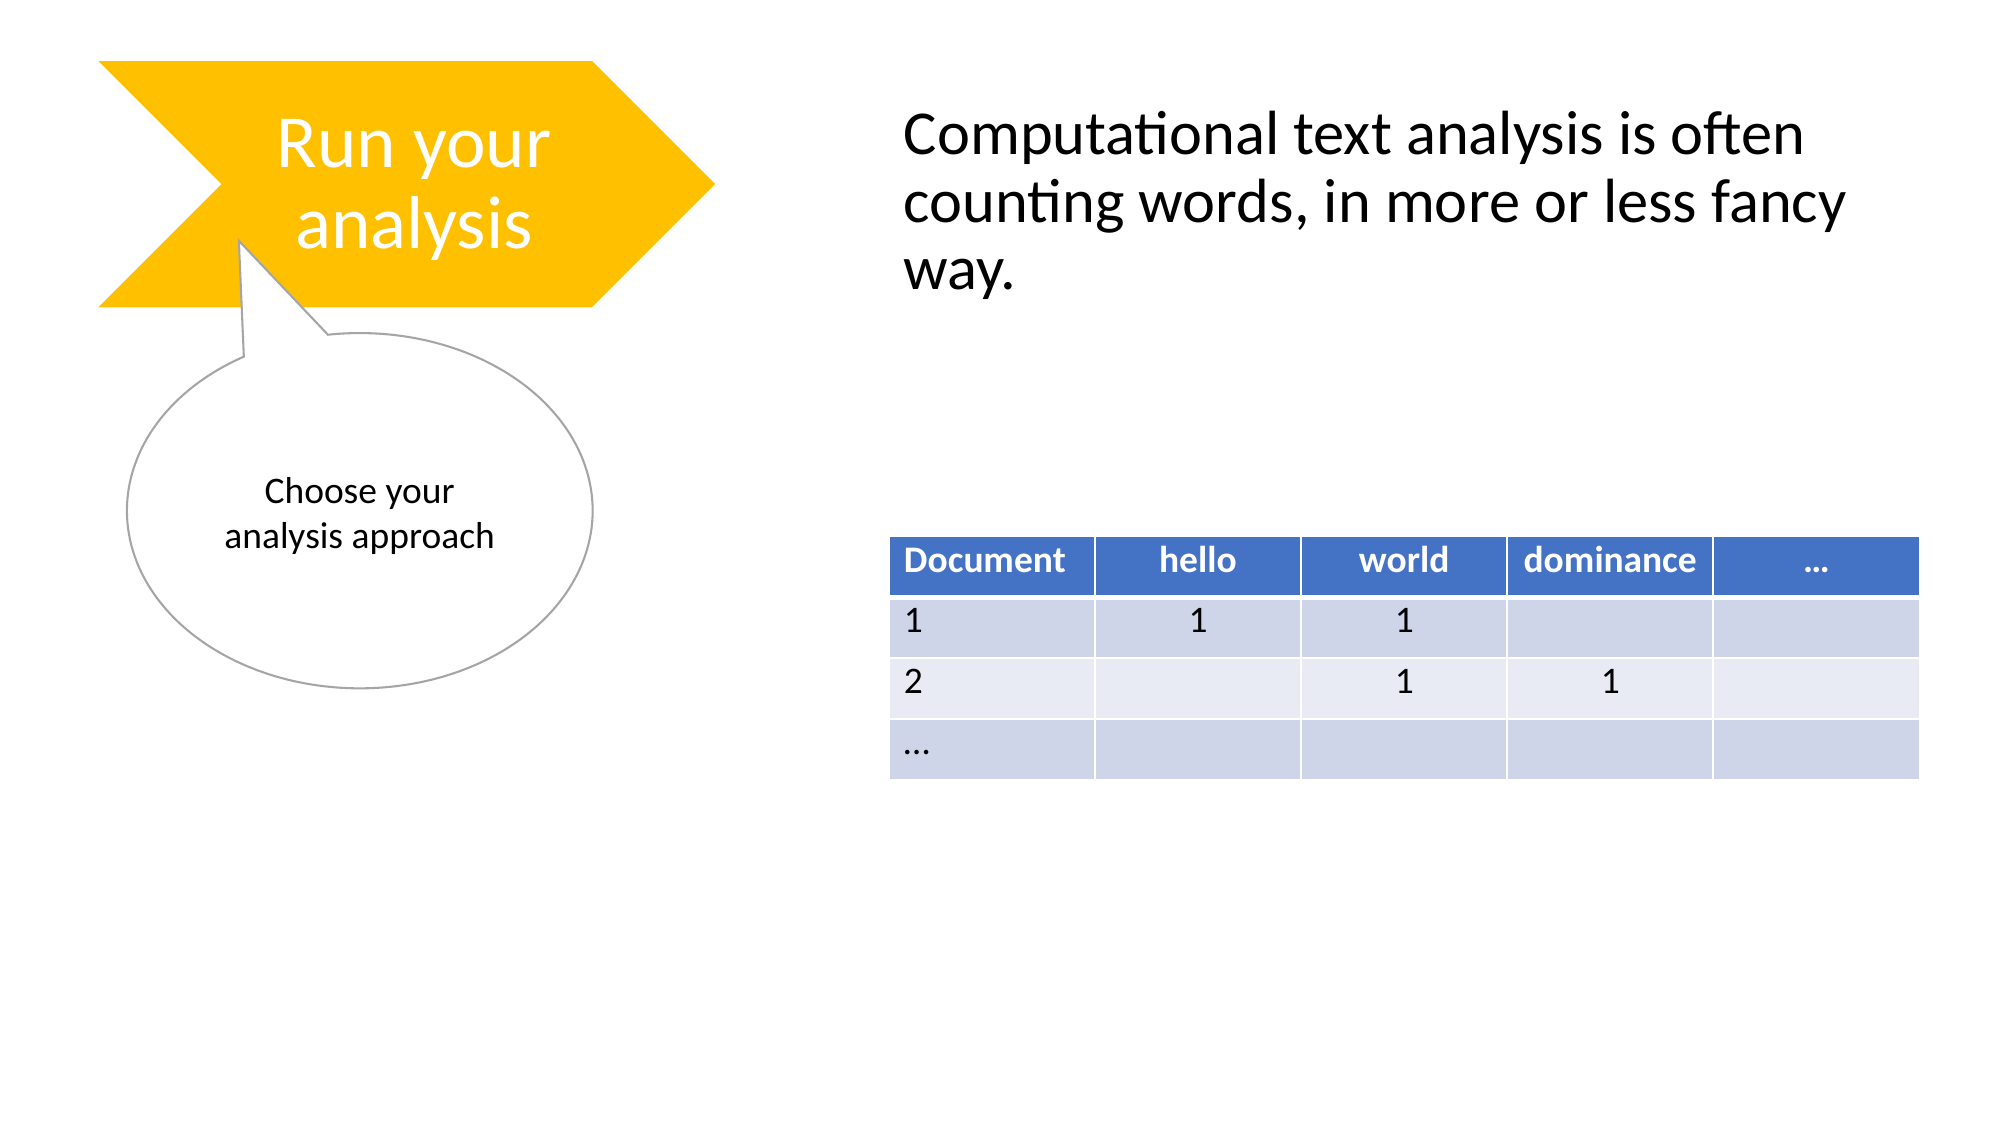

Run your analysis
Computational text analysis is often counting words, in more or less fancy way.
Choose your analysis approach
| Document | hello | world | dominance | … |
| --- | --- | --- | --- | --- |
| 1 | 1 | 1 |  |  |
| 2 |  | 1 | 1 |  |
| … |  |  |  |  |